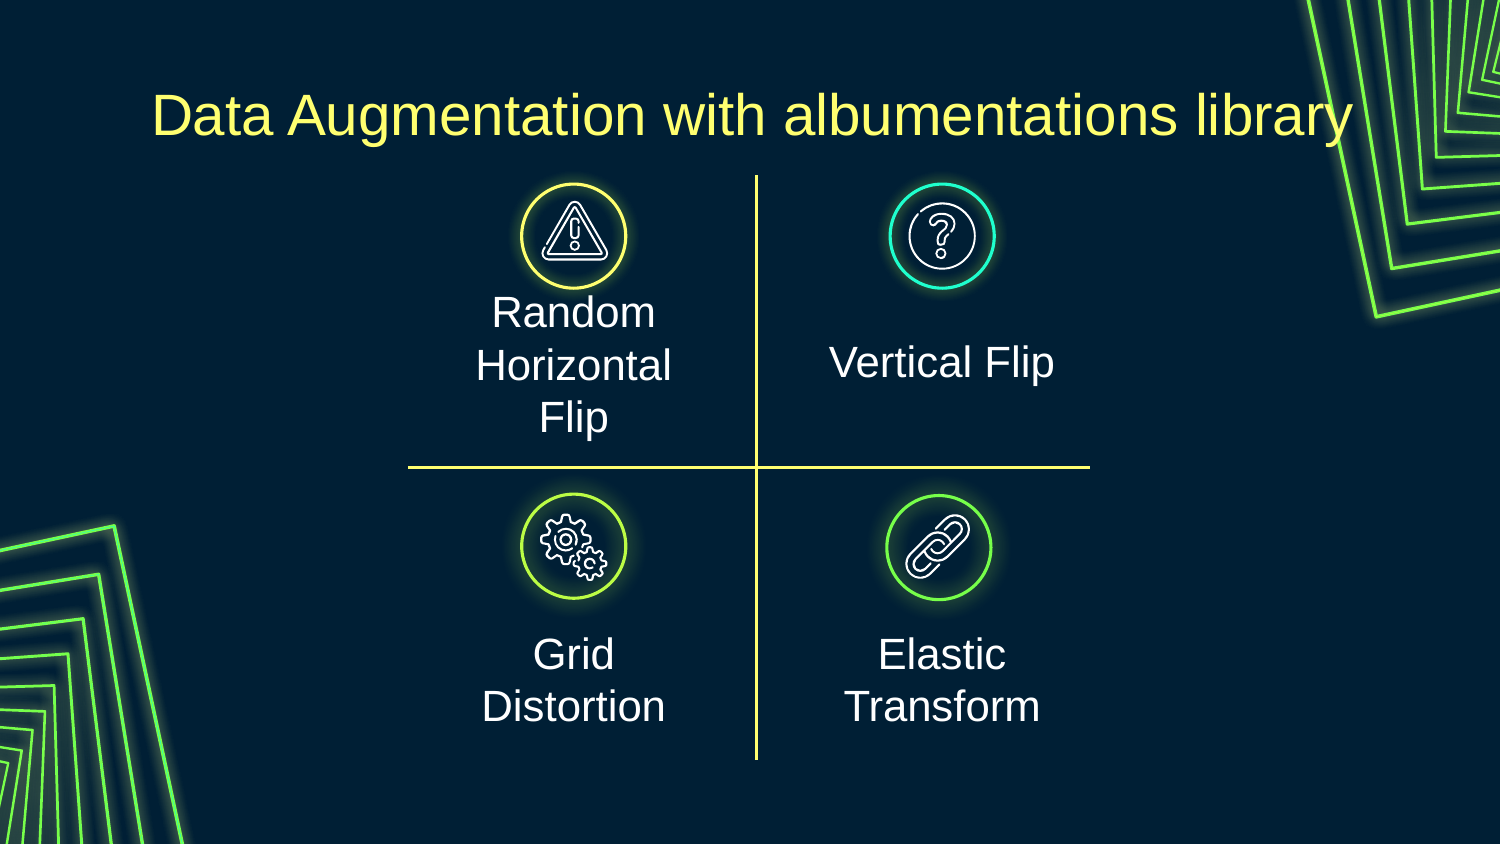

Data Augmentation with albumentations library

Vertical Flip
# Random Horizontal Flip

Grid Distortion
Elastic Transform